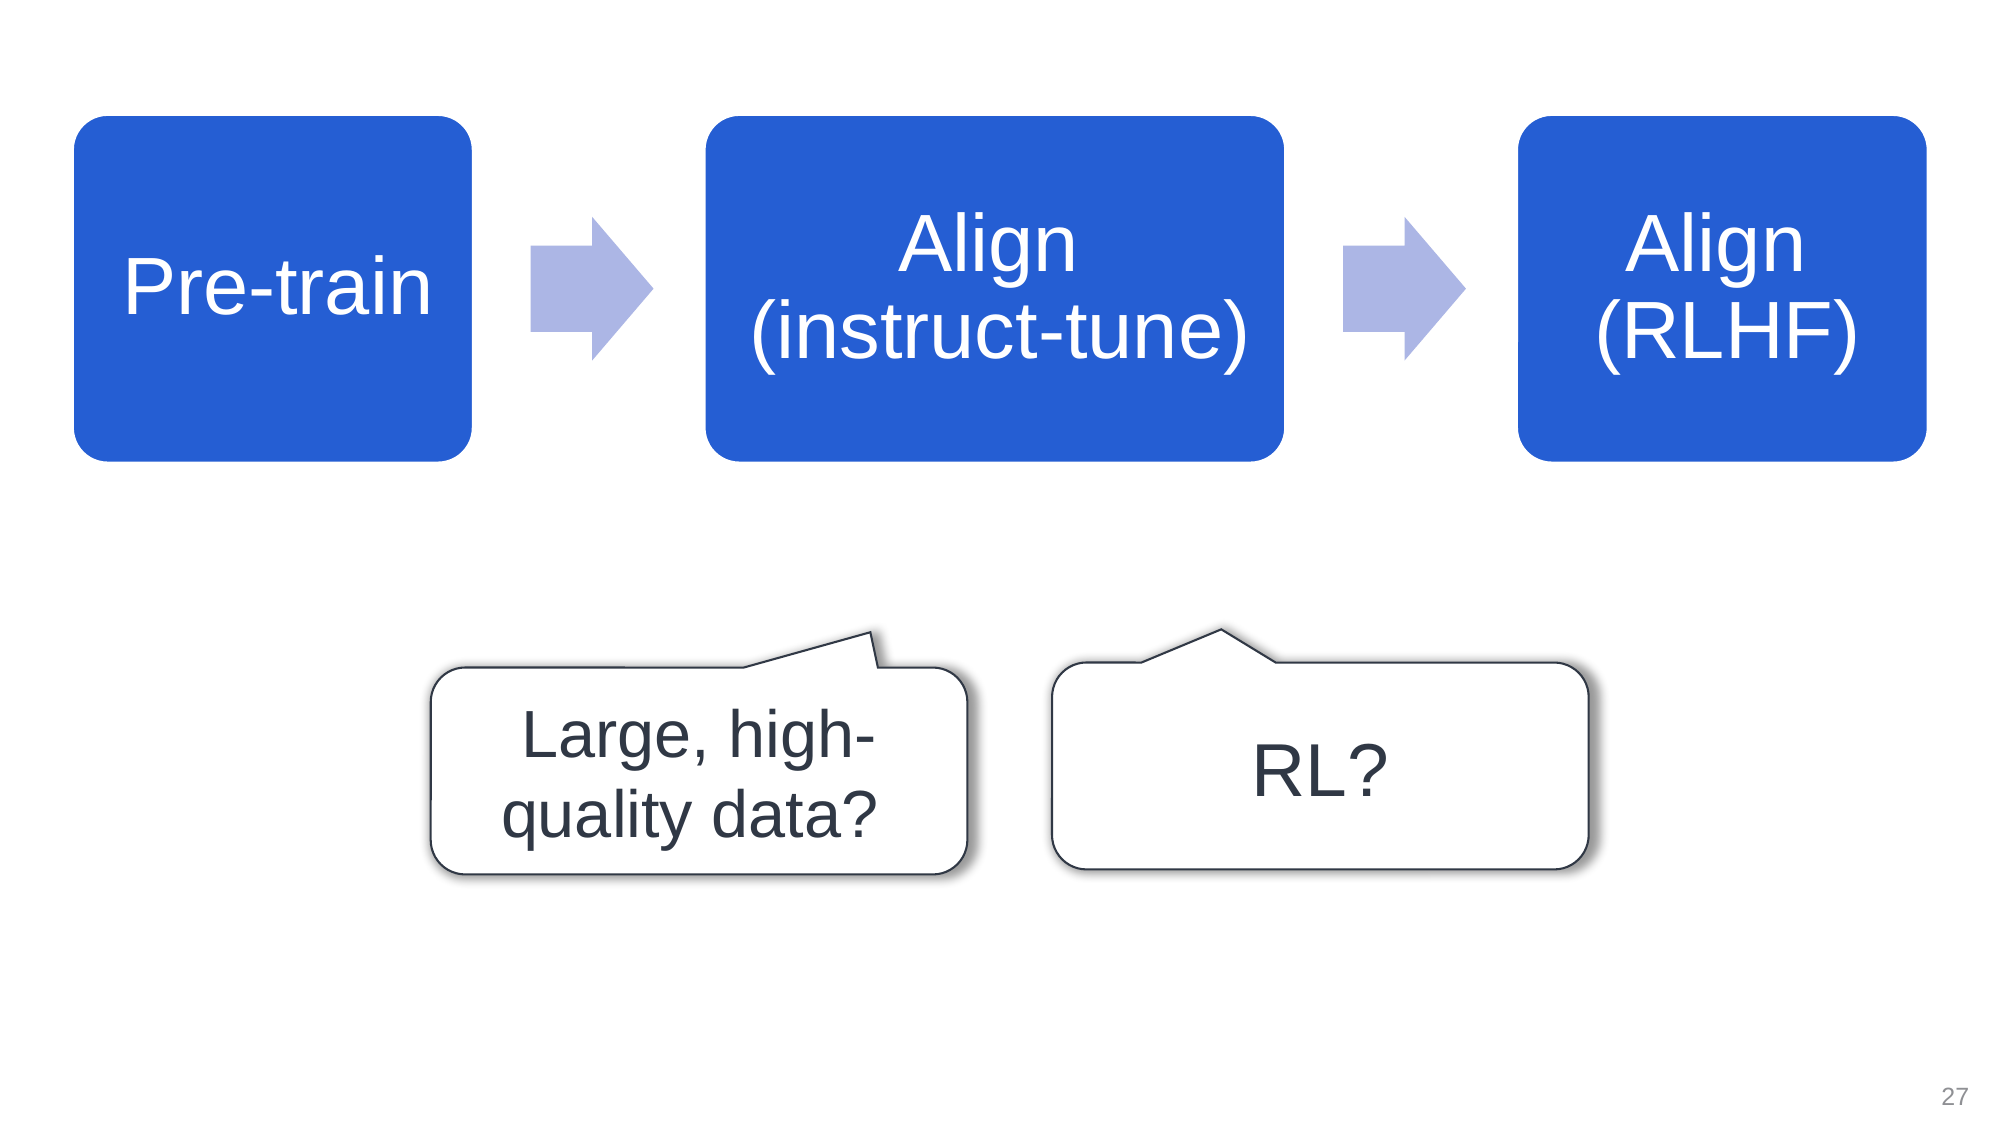

Pre-train

Align
(instruct-tune)

Align
(RLHF)
RL?
Large, high-quality data?
27